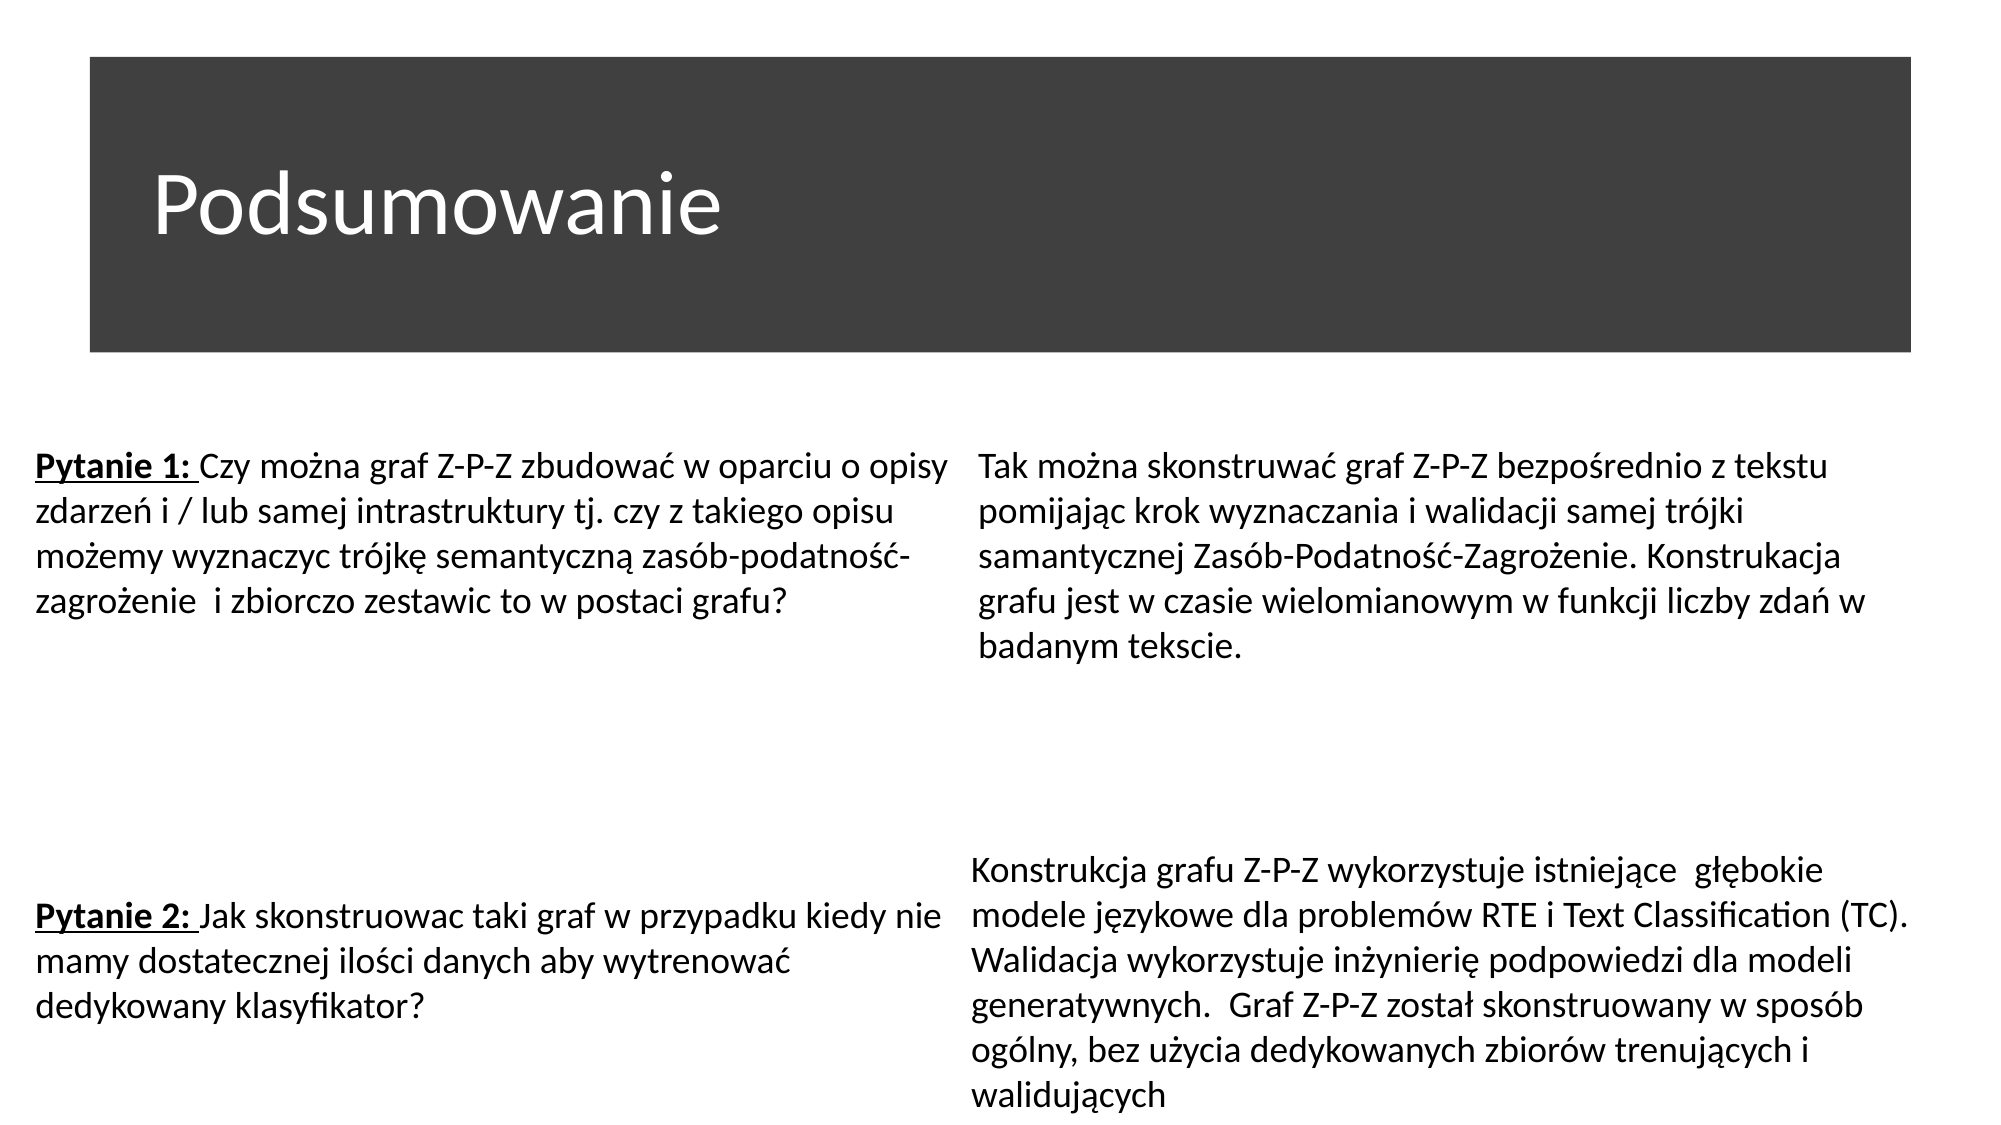

# Podsumowanie
Pytanie 1: Czy można graf Z-P-Z zbudować w oparciu o opisy zdarzeń i / lub samej intrastruktury tj. czy z takiego opisu możemy wyznaczyc trójkę semantyczną zasób-podatność-zagrożenie  i zbiorczo zestawic to w postaci grafu?

Pytanie 2: Jak skonstruowac taki graf w przypadku kiedy nie mamy dostatecznej ilości danych aby wytrenować dedykowany klasyfikator?
Tak można skonstruwać graf Z-P-Z bezpośrednio z tekstu pomijając krok wyznaczania i walidacji samej trójki samantycznej Zasób-Podatność-Zagrożenie. Konstrukacja grafu jest w czasie wielomianowym w funkcji liczby zdań w badanym tekscie.
Konstrukcja grafu Z-P-Z wykorzystuje istniejące  głębokie modele językowe dla problemów RTE i Text Classification (TC).
Walidacja wykorzystuje inżynierię podpowiedzi dla modeli generatywnych.  Graf Z-P-Z został skonstruowany w sposób ogólny, bez użycia dedykowanych zbiorów trenujących i walidujących
19